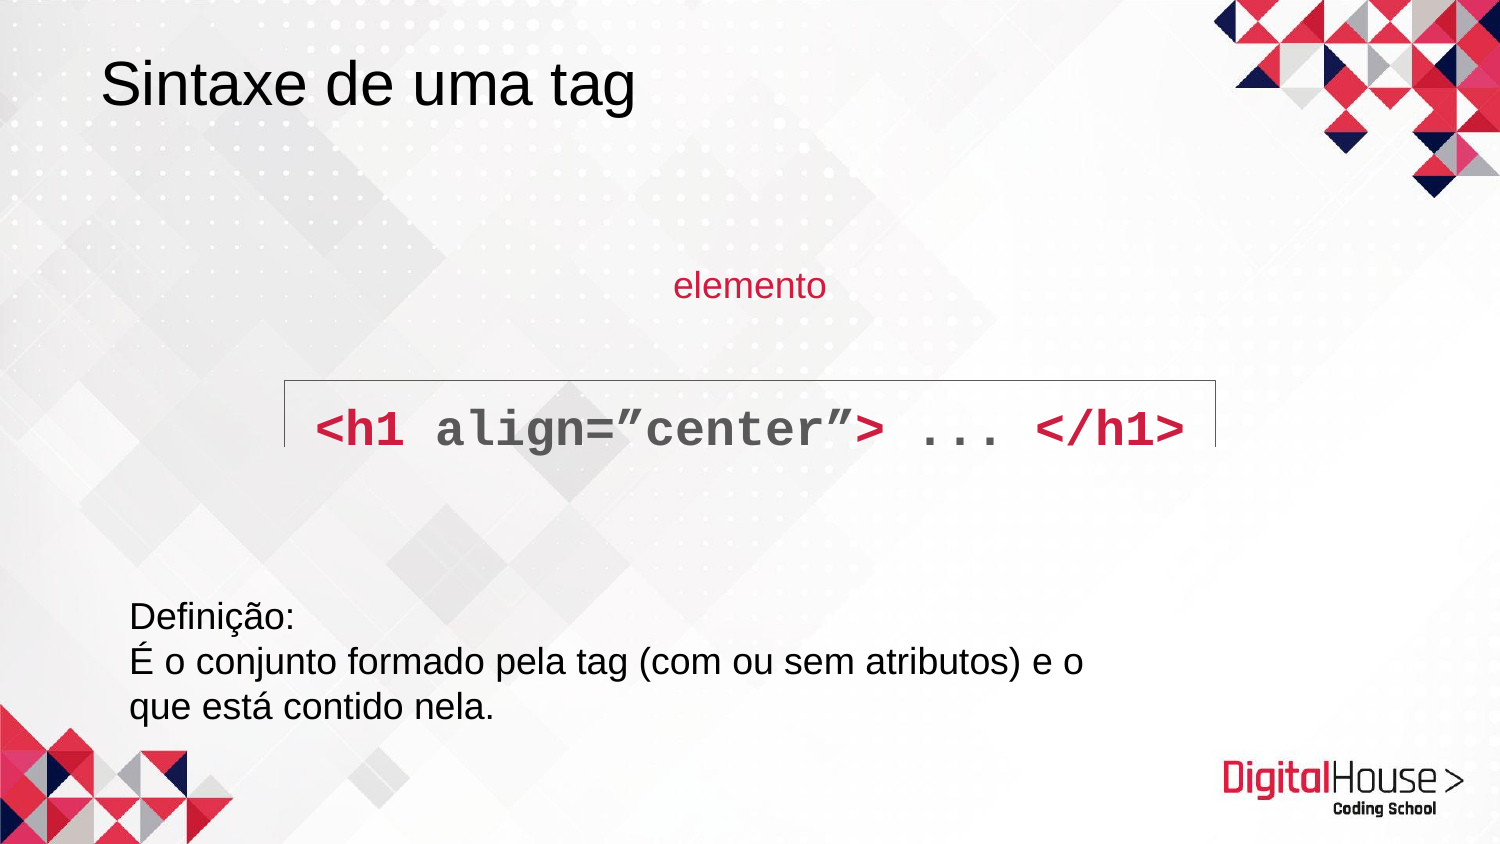

# Sintaxe de uma tag
elemento
<h1 align=”center”> ... </h1>
Definição:
É o conjunto formado pela tag (com ou sem atributos) e o
que está contido nela.